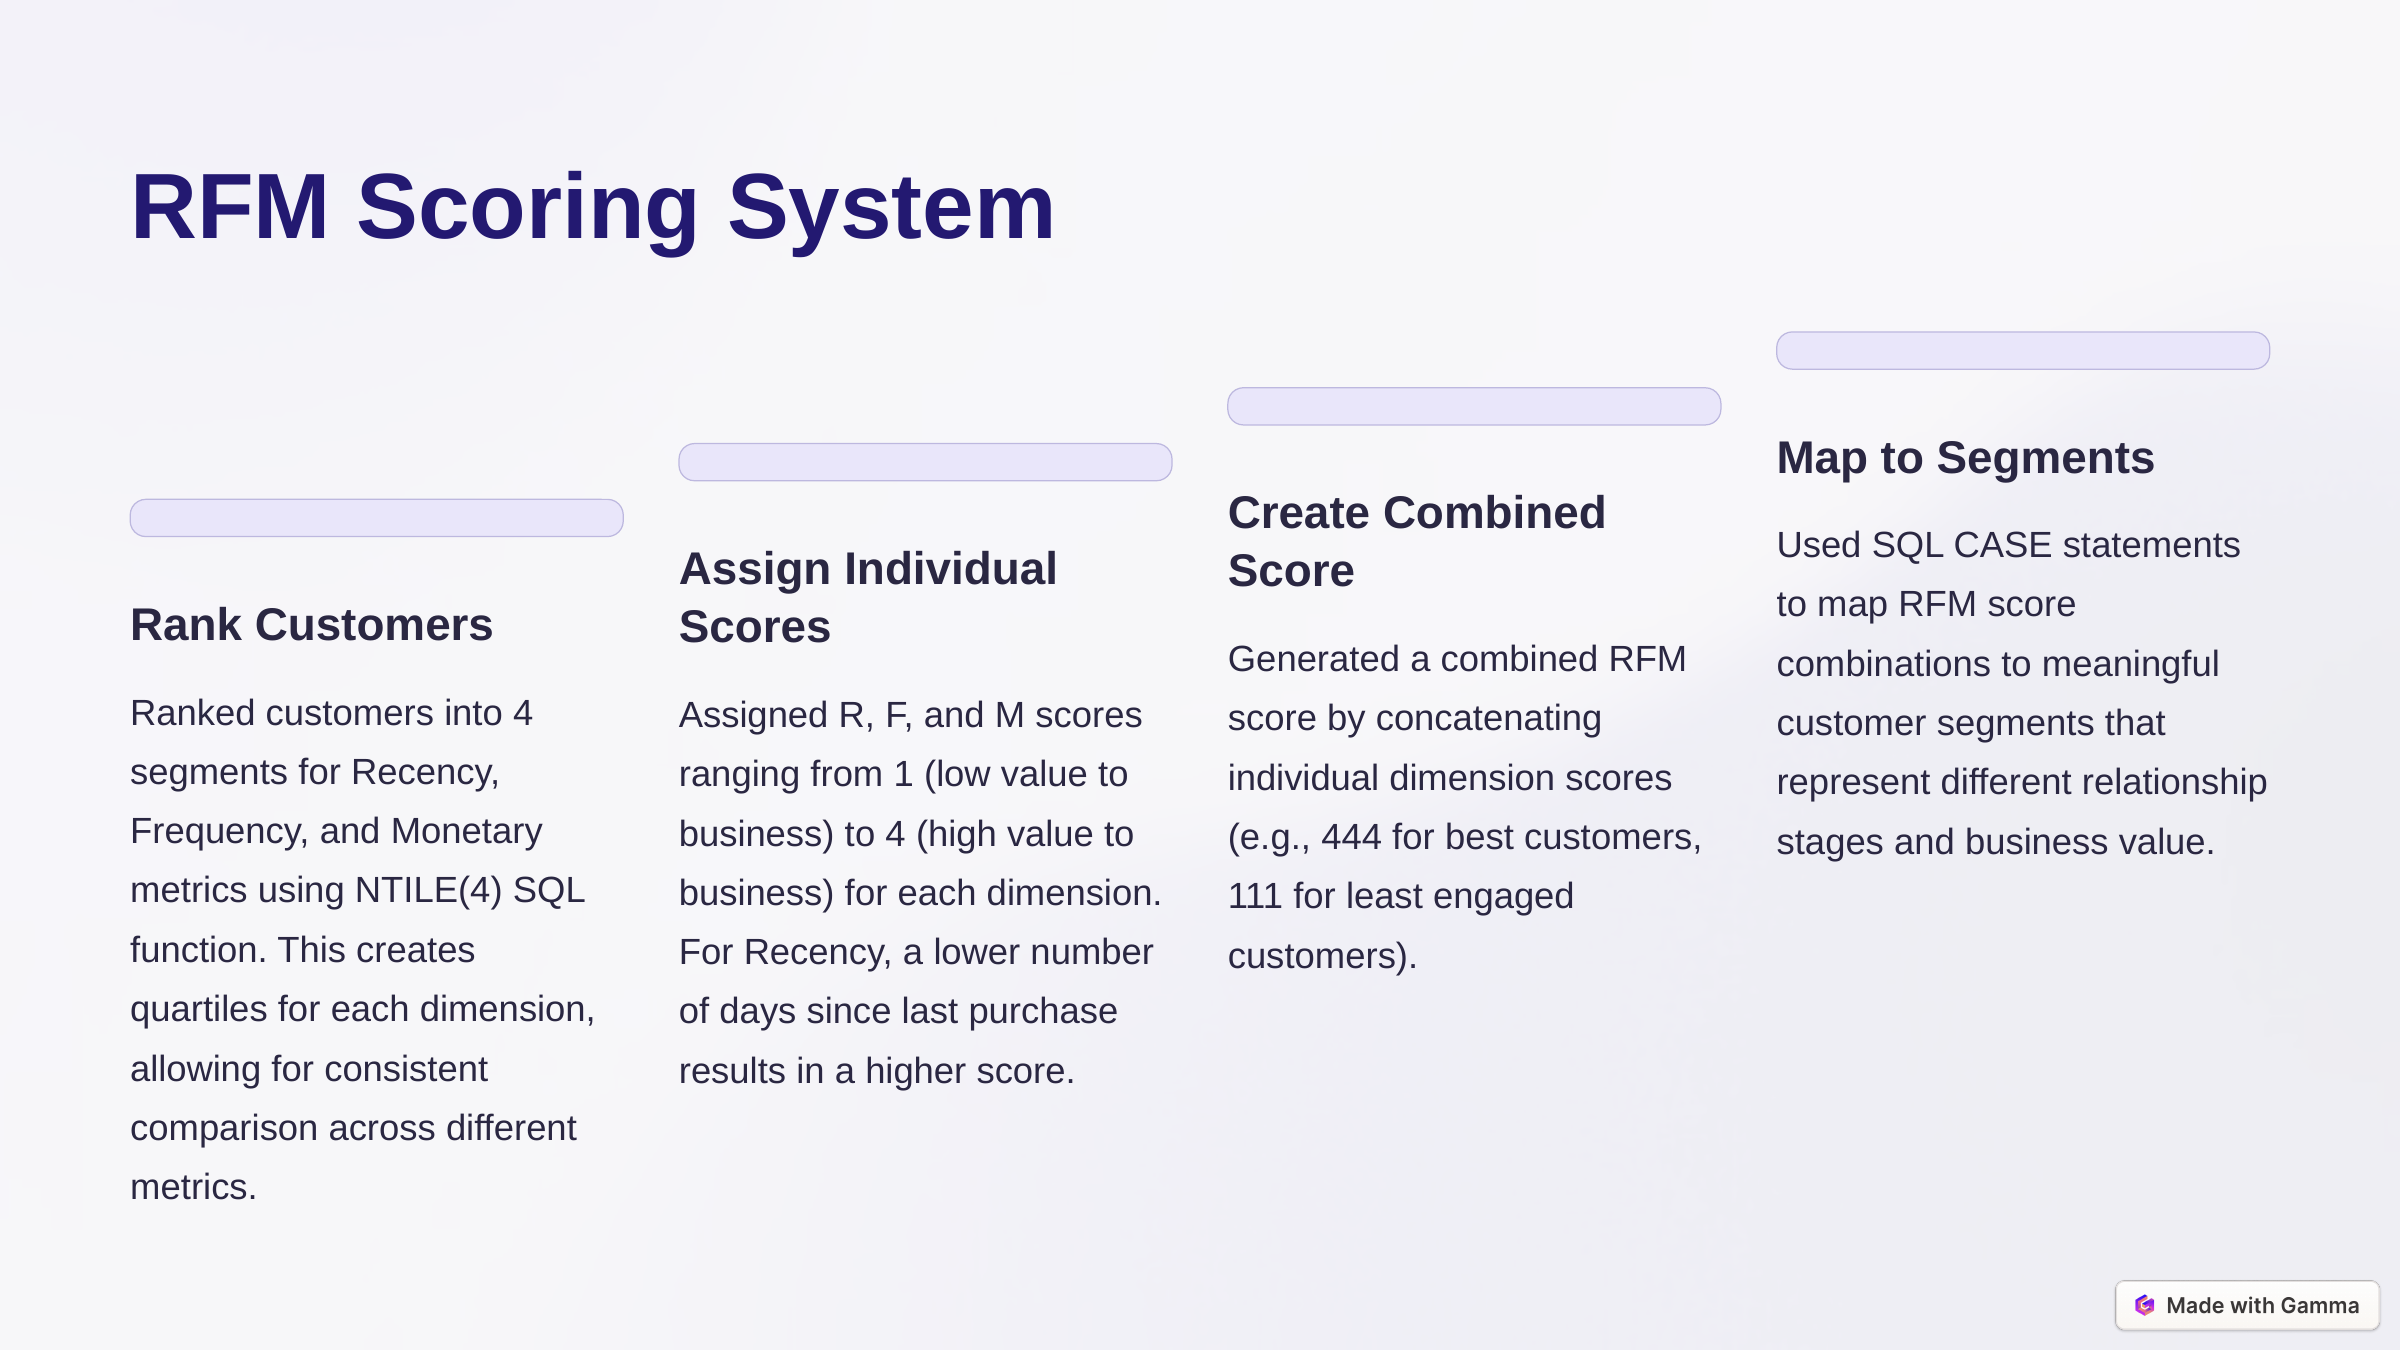

RFM Scoring System

Map to Segments

Create Combined Score

Used SQL CASE statements to map RFM score combinations to meaningful customer segments that represent different relationship stages and business value.
Assign Individual Scores
Rank Customers
Generated a combined RFM score by concatenating individual dimension scores (e.g., 444 for best customers, 111 for least engaged customers).
Ranked customers into 4 segments for Recency, Frequency, and Monetary metrics using NTILE(4) SQL function. This creates quartiles for each dimension, allowing for consistent comparison across different metrics.
Assigned R, F, and M scores ranging from 1 (low value to business) to 4 (high value to business) for each dimension. For Recency, a lower number of days since last purchase results in a higher score.